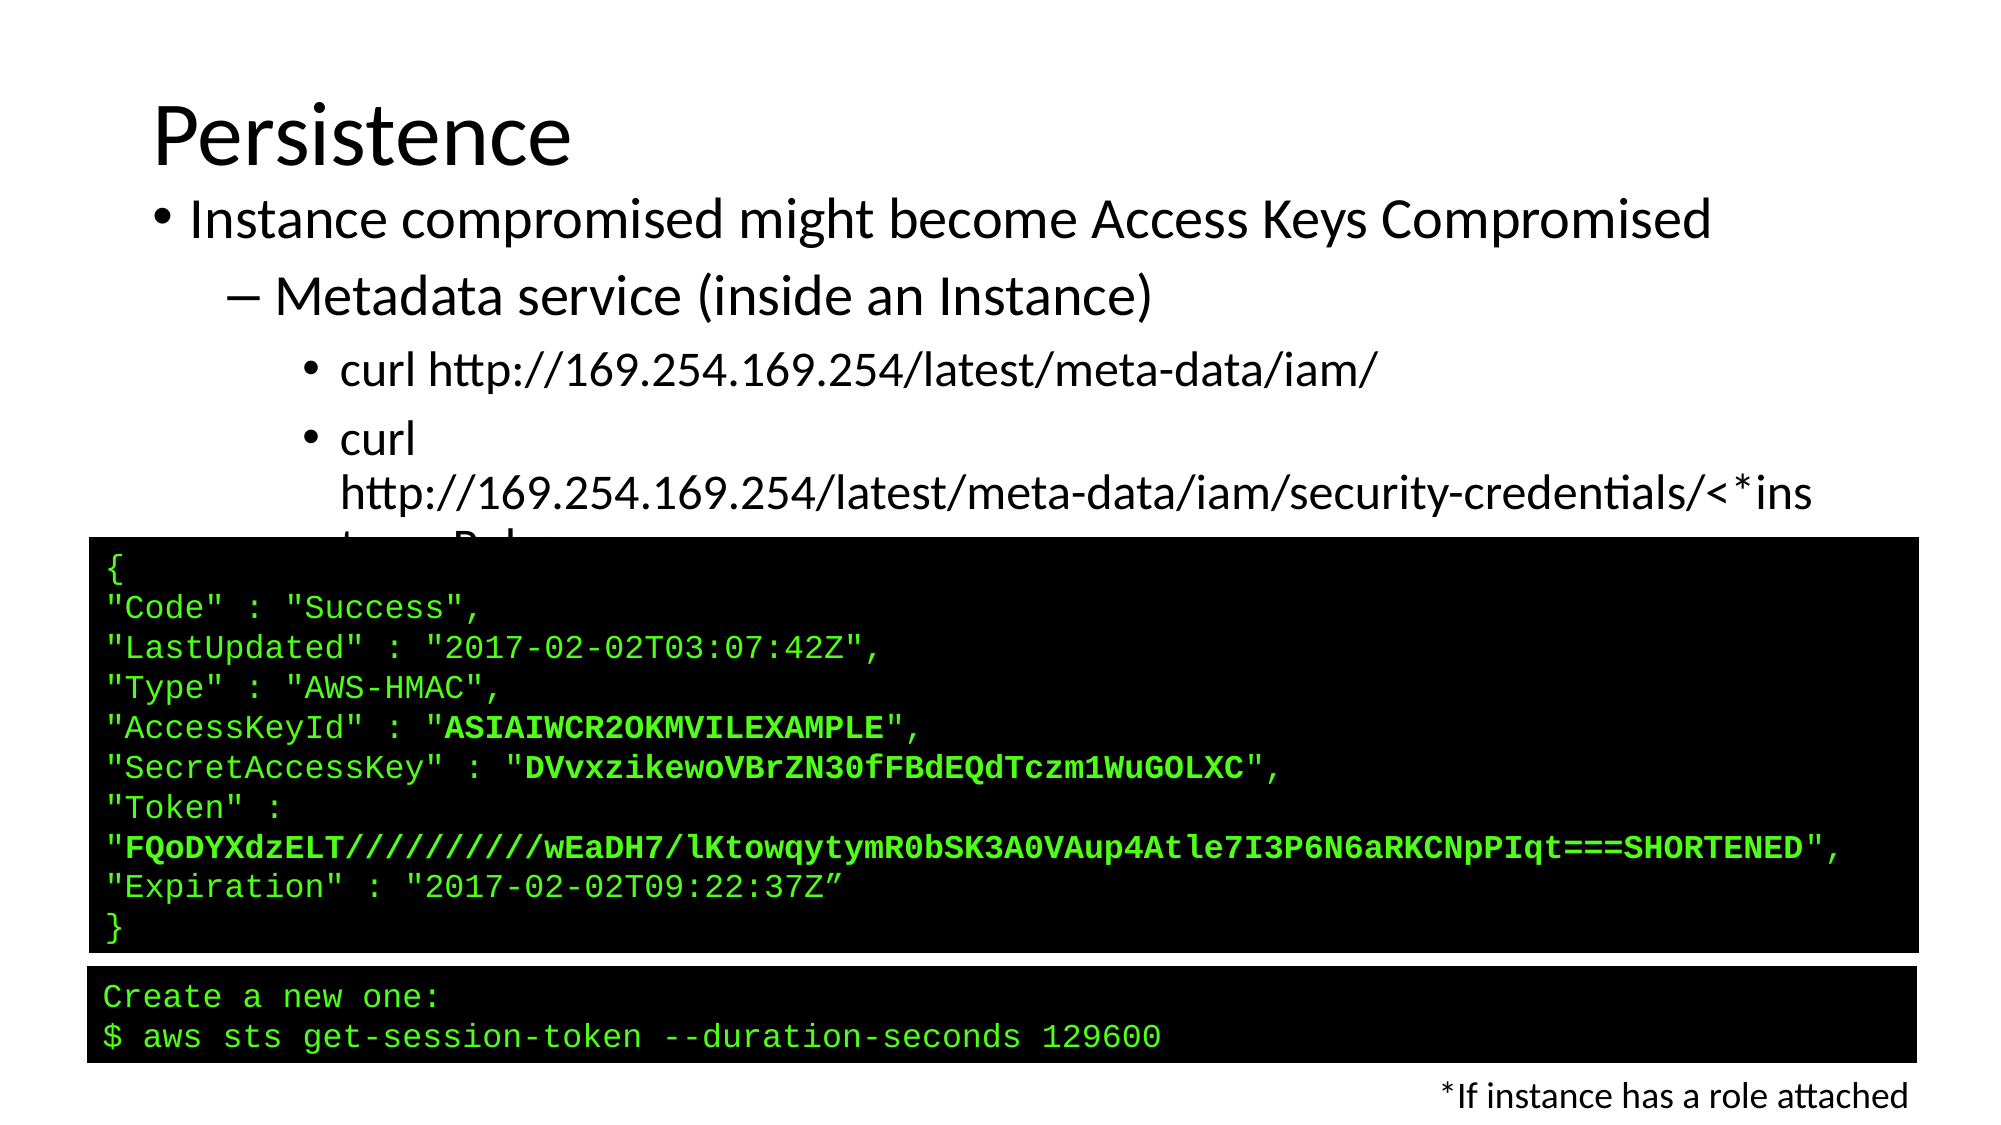

# Persistence
Instance compromised might become Access Keys Compromised
Metadata service (inside an Instance)
curl http://169.254.169.254/latest/meta-data/iam/
curl http://169.254.169.254/latest/meta-data/iam/security-credentials/<*instanceRole>

{
"Code" : "Success",
"LastUpdated" : "2017-02-02T03:07:42Z",
"Type" : "AWS-HMAC",
"AccessKeyId" : "ASIAIWCR2OKMVILEXAMPLE",
"SecretAccessKey" : "DVvxzikewoVBrZN30fFBdEQdTczm1WuGOLXC",
"Token" : "FQoDYXdzELT//////////wEaDH7/lKtowqytymR0bSK3A0VAup4Atle7I3P6N6aRKCNpPIqt===SHORTENED",
"Expiration" : "2017-02-02T09:22:37Z”
}

Create a new one:
$ aws sts get-session-token --duration-seconds 129600
*If instance has a role attached